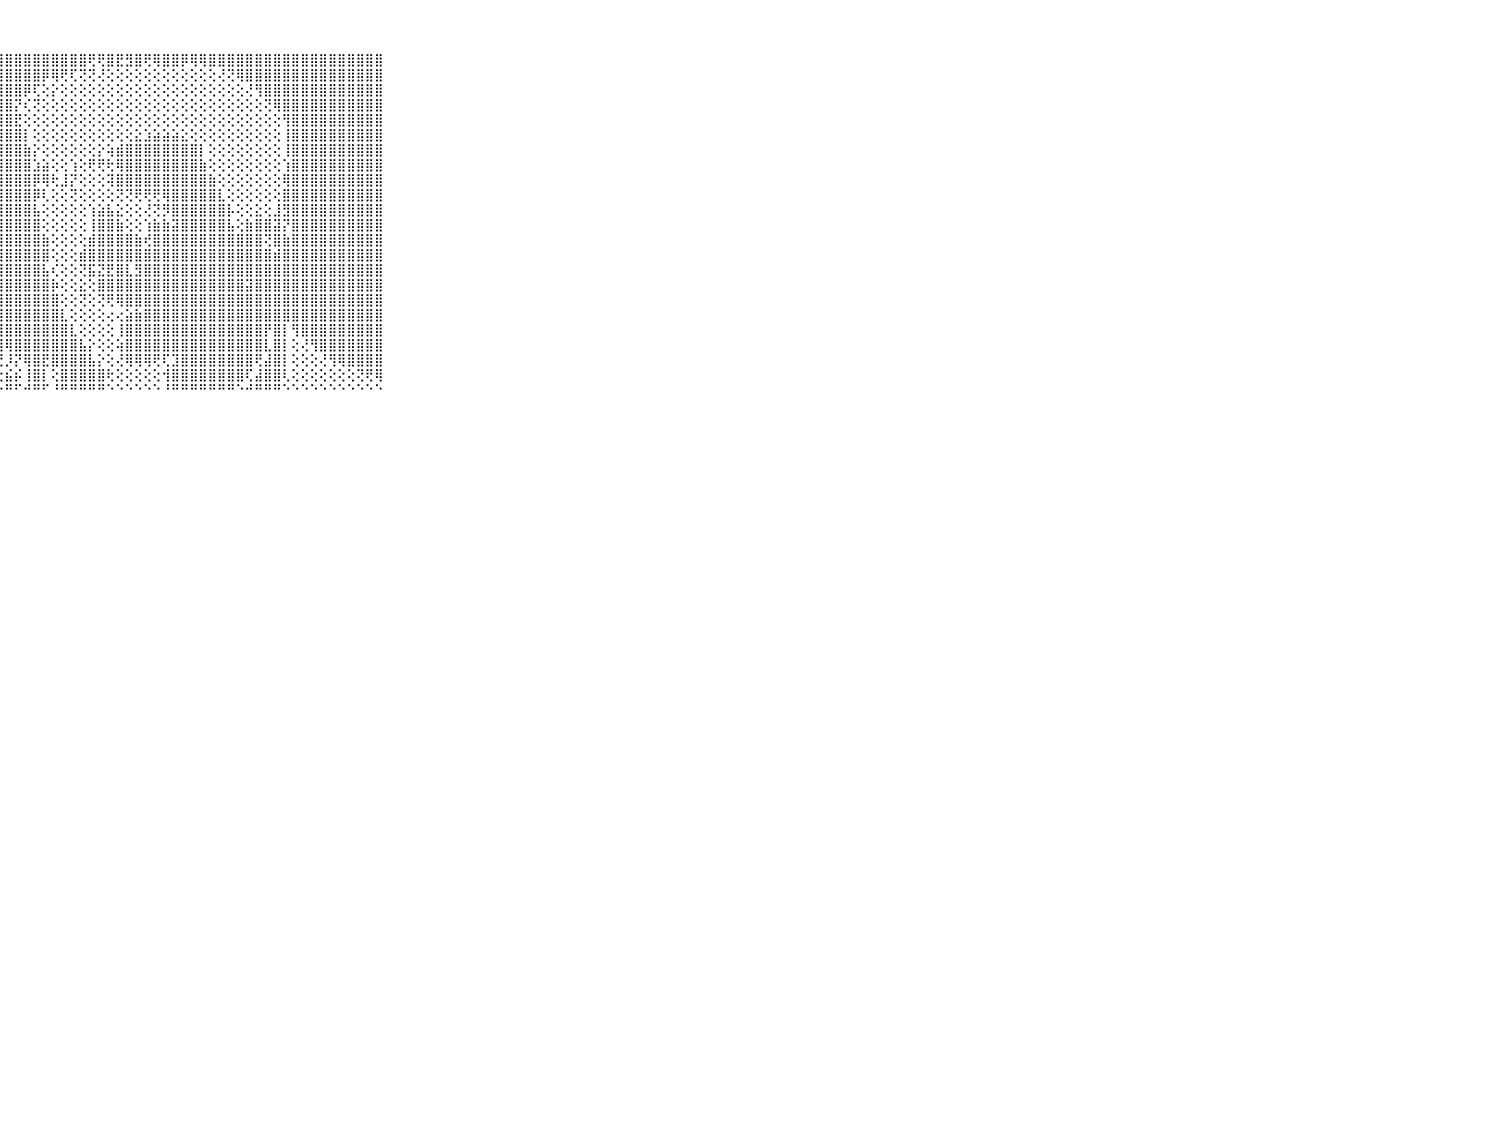

⠀⠀⠀⠀⠀⠀⠀⠀⠀⠀⠀⣿⣿⣿⣿⣿⣿⣿⣿⣿⣿⣿⣿⣿⣿⣿⣿⣿⣿⣿⣿⣿⣿⣿⣿⣿⣿⢟⢟⣿⣟⣻⣿⢟⢿⣿⣿⡿⢿⢿⣿⣿⣿⣿⣿⣿⣿⣿⣿⣿⣿⣿⣿⣿⣿⣿⣿⣿⣿⠀⠀⠀⠀⠀⠀⠀⠀⠀⠀⠀⠀
⠀⠀⠀⠀⠀⠀⠀⠀⠀⠀⠀⣿⣿⣿⣿⣿⣿⣿⣿⣿⣿⣿⣿⣿⣿⣿⣿⣿⣿⣿⣿⣿⡿⢿⢟⢏⢝⢝⢜⢕⢕⢕⢕⢕⢕⢕⢕⢕⢕⢕⢕⢜⢝⢿⣿⣿⣿⣿⣿⣿⣿⣿⣿⣿⣿⣿⣿⣿⣿⠀⠀⠀⠀⠀⠀⠀⠀⠀⠀⠀⠀
⠀⠀⠀⠀⠀⠀⠀⠀⠀⠀⠀⣿⣿⣿⣿⣿⣿⣿⣿⣿⣿⣿⣿⣿⣿⣿⣿⣿⣿⣿⡿⢏⢕⡕⢕⢕⢕⢕⢕⢕⢕⢕⢕⢕⢕⢕⢕⢕⢕⢕⢕⢕⢕⢕⢜⢻⣿⣿⣿⣿⣿⣿⣿⣿⣿⣿⣿⣿⣿⠀⠀⠀⠀⠀⠀⠀⠀⠀⠀⠀⠀
⠀⠀⠀⠀⠀⠀⠀⠀⠀⠀⠀⣿⣿⣿⣿⣿⣿⣿⣿⣿⣿⣿⣿⣿⣿⣿⣿⣿⣿⡝⢎⢝⢕⢕⢕⢕⢕⢕⢕⢕⢕⢕⢕⢕⢕⢕⢕⢕⢕⢕⢕⢕⢕⢕⢕⢕⢝⢿⣿⣿⣿⣿⣿⣿⣿⣿⣿⣿⣿⠀⠀⠀⠀⠀⠀⠀⠀⠀⠀⠀⠀
⠀⠀⠀⠀⠀⠀⠀⠀⠀⠀⠀⣿⣿⣿⣿⣿⣿⣿⣿⣿⣿⣿⣿⣿⣿⣿⣿⣿⣿⣟⢕⢕⢕⢕⢕⢕⢕⢕⢕⢕⢕⢕⢕⢕⢕⢕⢕⢕⢕⢕⢕⢕⢕⢕⢕⢕⢕⢕⢻⣿⣿⣿⣿⣿⣿⣿⣿⣿⣿⠀⠀⠀⠀⠀⠀⠀⠀⠀⠀⠀⠀
⠀⠀⠀⠀⠀⠀⠀⠀⠀⠀⠀⣿⣿⣿⣿⣿⣿⣿⣿⣿⣿⣿⣿⣿⣿⣿⣿⣿⣿⣿⡇⢕⢕⢕⢕⢕⢕⢕⢕⢕⢕⢕⣕⣱⣵⣵⣵⣕⢕⢕⢕⢕⢕⢕⢕⢕⢕⢕⢸⣿⣿⣿⣿⣿⣿⣿⣿⣿⣿⠀⠀⠀⠀⠀⠀⠀⠀⠀⠀⠀⠀
⠀⠀⠀⠀⠀⠀⠀⠀⠀⠀⠀⣿⣿⣿⣿⣿⣿⣿⣿⣿⣿⣿⣿⣿⣿⣿⣿⣿⣿⣿⣷⡕⢕⢕⢕⢕⢕⢕⡕⢵⣾⣿⣿⣿⣿⣿⣿⣿⣿⡇⢕⢕⢕⢕⢕⢕⢕⢕⢸⣿⣿⣿⣿⣿⣿⣿⣿⣿⣿⠀⠀⠀⠀⠀⠀⠀⠀⠀⠀⠀⠀
⠀⠀⠀⠀⠀⠀⠀⠀⠀⠀⠀⣿⣿⣿⣿⣿⣿⣿⣿⣿⣿⣿⣿⣿⣿⣿⣿⣿⣿⣿⣿⣱⣵⢕⢕⢱⢕⢟⢟⢗⢿⣿⣿⣿⣿⣿⣿⣿⣿⣷⢕⢕⢕⢕⢕⢕⢕⢕⢱⣿⣿⣿⣿⣿⣿⣿⣿⣿⣿⠀⠀⠀⠀⠀⠀⠀⠀⠀⠀⠀⠀
⠀⠀⠀⠀⠀⠀⠀⠀⠀⠀⠀⣿⣿⣿⣿⣿⣿⣿⣿⣿⣿⣿⣿⣿⣿⣿⣿⣿⣿⣿⣿⡿⢿⢗⣸⡝⢕⢕⢕⢽⣿⣿⣿⣿⣿⣿⣿⣿⣿⣿⣷⢕⢕⢕⢕⢕⢕⢕⢿⣿⣿⣿⣿⣿⣿⣿⣿⣿⣿⠀⠀⠀⠀⠀⠀⠀⠀⠀⠀⠀⠀
⠀⠀⠀⠀⠀⠀⠀⠀⠀⠀⠀⣿⣿⣿⣿⣿⣿⣿⣿⣿⣿⣿⣿⣿⣿⣿⣿⣿⣿⣿⣿⡿⢇⢕⢕⢝⢕⢕⢕⢕⢝⢝⢟⢟⢟⢿⣿⣿⣿⣿⣿⣇⢕⢕⢕⢕⢕⢕⣿⣿⣿⣿⣿⣿⣿⣿⣿⣿⣿⠀⠀⠀⠀⠀⠀⠀⠀⠀⠀⠀⠀
⠀⠀⠀⠀⠀⠀⠀⠀⠀⠀⠀⣿⣿⣿⣿⣿⣿⣿⣿⣿⣿⣿⣿⣿⣿⣿⣿⣿⣿⣿⣿⣧⢕⢕⢕⢕⢕⢱⣵⣧⣕⢕⢕⢜⢝⡻⣿⣿⣿⣿⣿⣿⡧⢕⢕⣕⢕⣸⣻⣿⣿⣿⣿⣿⣿⣿⣿⣿⣿⠀⠀⠀⠀⠀⠀⠀⠀⠀⠀⠀⠀
⠀⠀⠀⠀⠀⠀⠀⠀⠀⠀⠀⣿⣿⣿⣿⣿⣿⣿⣿⣿⣿⣿⣿⣿⣿⣿⣿⣿⣿⣿⣿⣿⢕⢕⢕⢕⢕⢸⣿⣿⣷⢕⢕⢱⣷⣷⣽⣿⣿⣿⣿⣿⣧⢕⣷⣿⣿⣽⡝⣿⣿⣿⣿⣿⣿⣿⣿⣿⣿⠀⠀⠀⠀⠀⠀⠀⠀⠀⠀⠀⠀
⠀⠀⠀⠀⠀⠀⠀⠀⠀⠀⠀⣿⣿⣿⣿⣿⣿⣿⣿⣿⣿⣿⣿⣿⣿⣿⣿⣿⣿⣿⣿⣿⣷⢕⢕⢕⢕⣾⣿⣿⣿⣿⣷⢞⣿⣿⣿⣿⣿⣿⣿⣿⣿⣿⣿⣿⢝⣿⣷⣿⣿⣿⣿⣿⣿⣿⣿⣿⣿⠀⠀⠀⠀⠀⠀⠀⠀⠀⠀⠀⠀
⠀⠀⠀⠀⠀⠀⠀⠀⠀⠀⠀⣿⣿⣿⣿⣿⣿⣿⣿⣿⣿⣿⣿⣿⣿⣿⣿⣿⣿⣿⣿⣿⣿⢕⢕⢕⣾⣿⣿⣿⣿⣿⣿⣿⣿⣿⣿⣿⣿⣿⣿⣿⣿⣿⣿⣿⣿⣾⣿⣿⣿⣿⣿⣿⣿⣿⣿⣿⣿⠀⠀⠀⠀⠀⠀⠀⠀⠀⠀⠀⠀
⠀⠀⠀⠀⠀⠀⠀⠀⠀⠀⠀⣿⣿⣿⣿⣿⣿⣿⣿⣿⣿⣿⣿⣿⣿⣿⣿⣿⣿⣿⣿⣿⣧⢎⢕⢕⢝⣯⣝⣟⣿⣇⣻⣿⣿⣿⣿⣿⣿⣿⣿⣿⣿⣿⣿⣿⣿⣿⣿⣿⣿⣿⣿⣿⣿⣿⣿⣿⣿⠀⠀⠀⠀⠀⠀⠀⠀⠀⠀⠀⠀
⠀⠀⠀⠀⠀⠀⠀⠀⠀⠀⠀⣿⣿⣿⣿⣿⣿⣿⣿⣿⣿⣿⣿⣿⣿⣿⣿⣿⣿⣿⣿⣿⣿⡷⢕⢕⣕⢕⣿⣿⣿⣿⣿⣿⣿⣿⣿⣿⣿⣿⣿⣿⣿⣿⣽⣿⣿⣿⣿⣿⣿⣿⣿⣿⣿⣿⣿⣿⣿⠀⠀⠀⠀⠀⠀⠀⠀⠀⠀⠀⠀
⠀⠀⠀⠀⠀⠀⠀⠀⠀⠀⠀⣿⣿⣿⣿⣿⣿⣿⣿⣿⣿⣿⣿⣿⣿⣿⣿⣿⣿⣿⣿⣿⣿⣿⢕⢕⢝⢕⢝⢟⢿⣿⣿⣿⣿⣿⣿⣿⣿⣿⣿⣿⣿⣿⣿⣿⣿⣿⣿⣿⣿⣿⣿⣿⣿⣿⣿⣿⣿⠀⠀⠀⠀⠀⠀⠀⠀⠀⠀⠀⠀
⠀⠀⠀⠀⠀⠀⠀⠀⠀⠀⠀⣿⣿⣿⣿⣿⣿⣿⣿⣿⣿⣿⣿⣿⣿⣿⣿⣿⣿⣿⣿⣿⣿⣿⣇⢕⢕⢕⢕⢔⢔⣵⣷⣿⣿⣿⣿⣿⣿⣿⣿⣿⣿⣿⣿⣿⣿⣿⣿⣿⣿⣿⣿⣿⣿⣿⣿⣿⣿⠀⠀⠀⠀⠀⠀⠀⠀⠀⠀⠀⠀
⠀⠀⠀⠀⠀⠀⠀⠀⠀⠀⠀⣿⣿⣿⣿⣿⣿⣿⣿⣿⣿⣿⣿⣿⣿⣿⣿⣿⣿⣿⣿⣿⣿⣿⣿⣇⢕⢕⢕⢕⢸⣿⣿⣿⣿⣿⣿⣿⣿⣿⣿⣿⣿⣿⣿⣿⡟⣿⡇⢻⣿⣿⣿⣿⣿⣿⣿⣿⣿⠀⠀⠀⠀⠀⠀⠀⠀⠀⠀⠀⠀
⠀⠀⠀⠀⠀⠀⠀⠀⠀⠀⠀⣿⣿⣿⣿⣿⣿⣿⣿⣿⣿⣿⣿⣿⣿⣿⣿⣿⢿⣿⣿⣿⣿⣿⣿⣿⣧⡕⢕⢕⢵⣿⣿⣿⣿⣿⣿⣿⣿⣿⣿⣿⣿⣿⣿⣿⣇⣿⡇⢕⢜⢻⣿⣿⣿⣿⣿⣿⣿⠀⠀⠀⠀⠀⠀⠀⠀⠀⠀⠀⠀
⠀⠀⠀⠀⠀⠀⠀⠀⠀⠀⠀⣿⣿⣿⣿⣿⣿⣿⣿⣿⣿⣿⣿⣿⣿⣿⢏⢝⡸⡝⢿⣿⣟⣿⣿⣿⣿⣧⡕⢕⢜⢿⢿⢿⢟⢏⣹⣿⣿⣿⣿⣿⣿⣿⣿⢟⣼⣿⡇⢕⢕⢕⢜⢻⢿⣿⣿⣿⣿⠀⠀⠀⠀⠀⠀⠀⠀⠀⠀⠀⠀
⠀⠀⠀⠀⠀⠀⠀⠀⠀⠀⠀⣿⣿⣿⣿⣿⣿⣿⣿⣿⣿⣿⣿⣿⣿⢝⢕⢕⣮⡮⢸⣿⡇⢕⣿⣿⣿⣿⣿⢗⢕⢕⢕⢕⢕⢺⣿⣿⣿⣿⣿⣿⣿⣿⢏⣼⣿⣿⢇⢕⢕⢕⢕⢕⢕⢕⢝⢟⢿⠀⠀⠀⠀⠀⠀⠀⠀⠀⠀⠀⠀
⠀⠀⠀⠀⠀⠀⠀⠀⠀⠀⠀⠛⠛⠛⠛⠛⠛⠛⠛⠛⠛⠛⠛⠛⠛⠑⠑⠑⠛⠋⠚⠛⠋⠘⠛⠛⠛⠛⠛⠑⠑⠑⠑⠑⠑⠘⠛⠛⠛⠛⠛⠛⠛⠑⠚⠛⠛⠛⠑⠑⠑⠑⠑⠑⠑⠑⠑⠑⠑⠀⠀⠀⠀⠀⠀⠀⠀⠀⠀⠀⠀